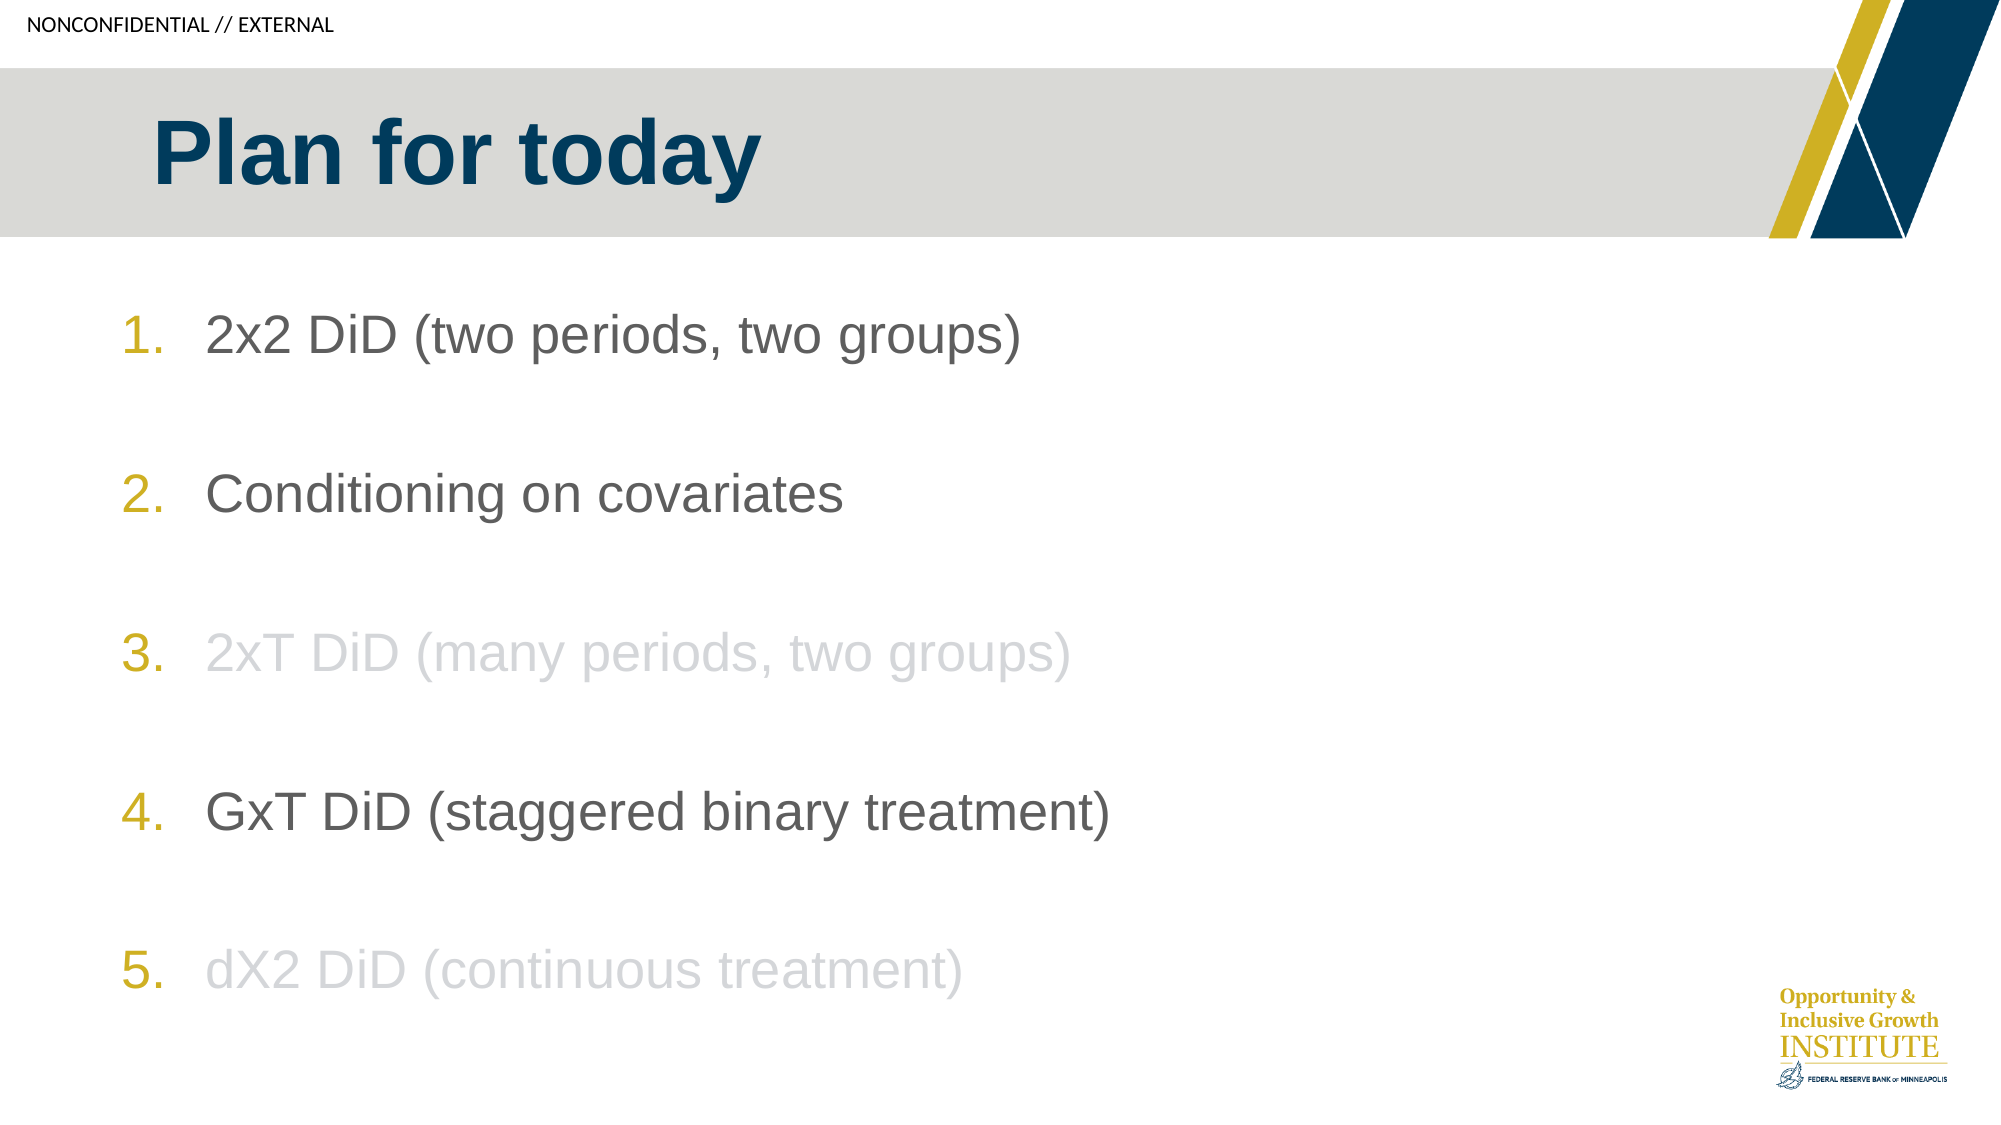

# Plan for today
2x2 DiD (two periods, two groups)

Conditioning on covariates

2xT DiD (many periods, two groups)

GxT DiD (staggered binary treatment)

dX2 DiD (continuous treatment)